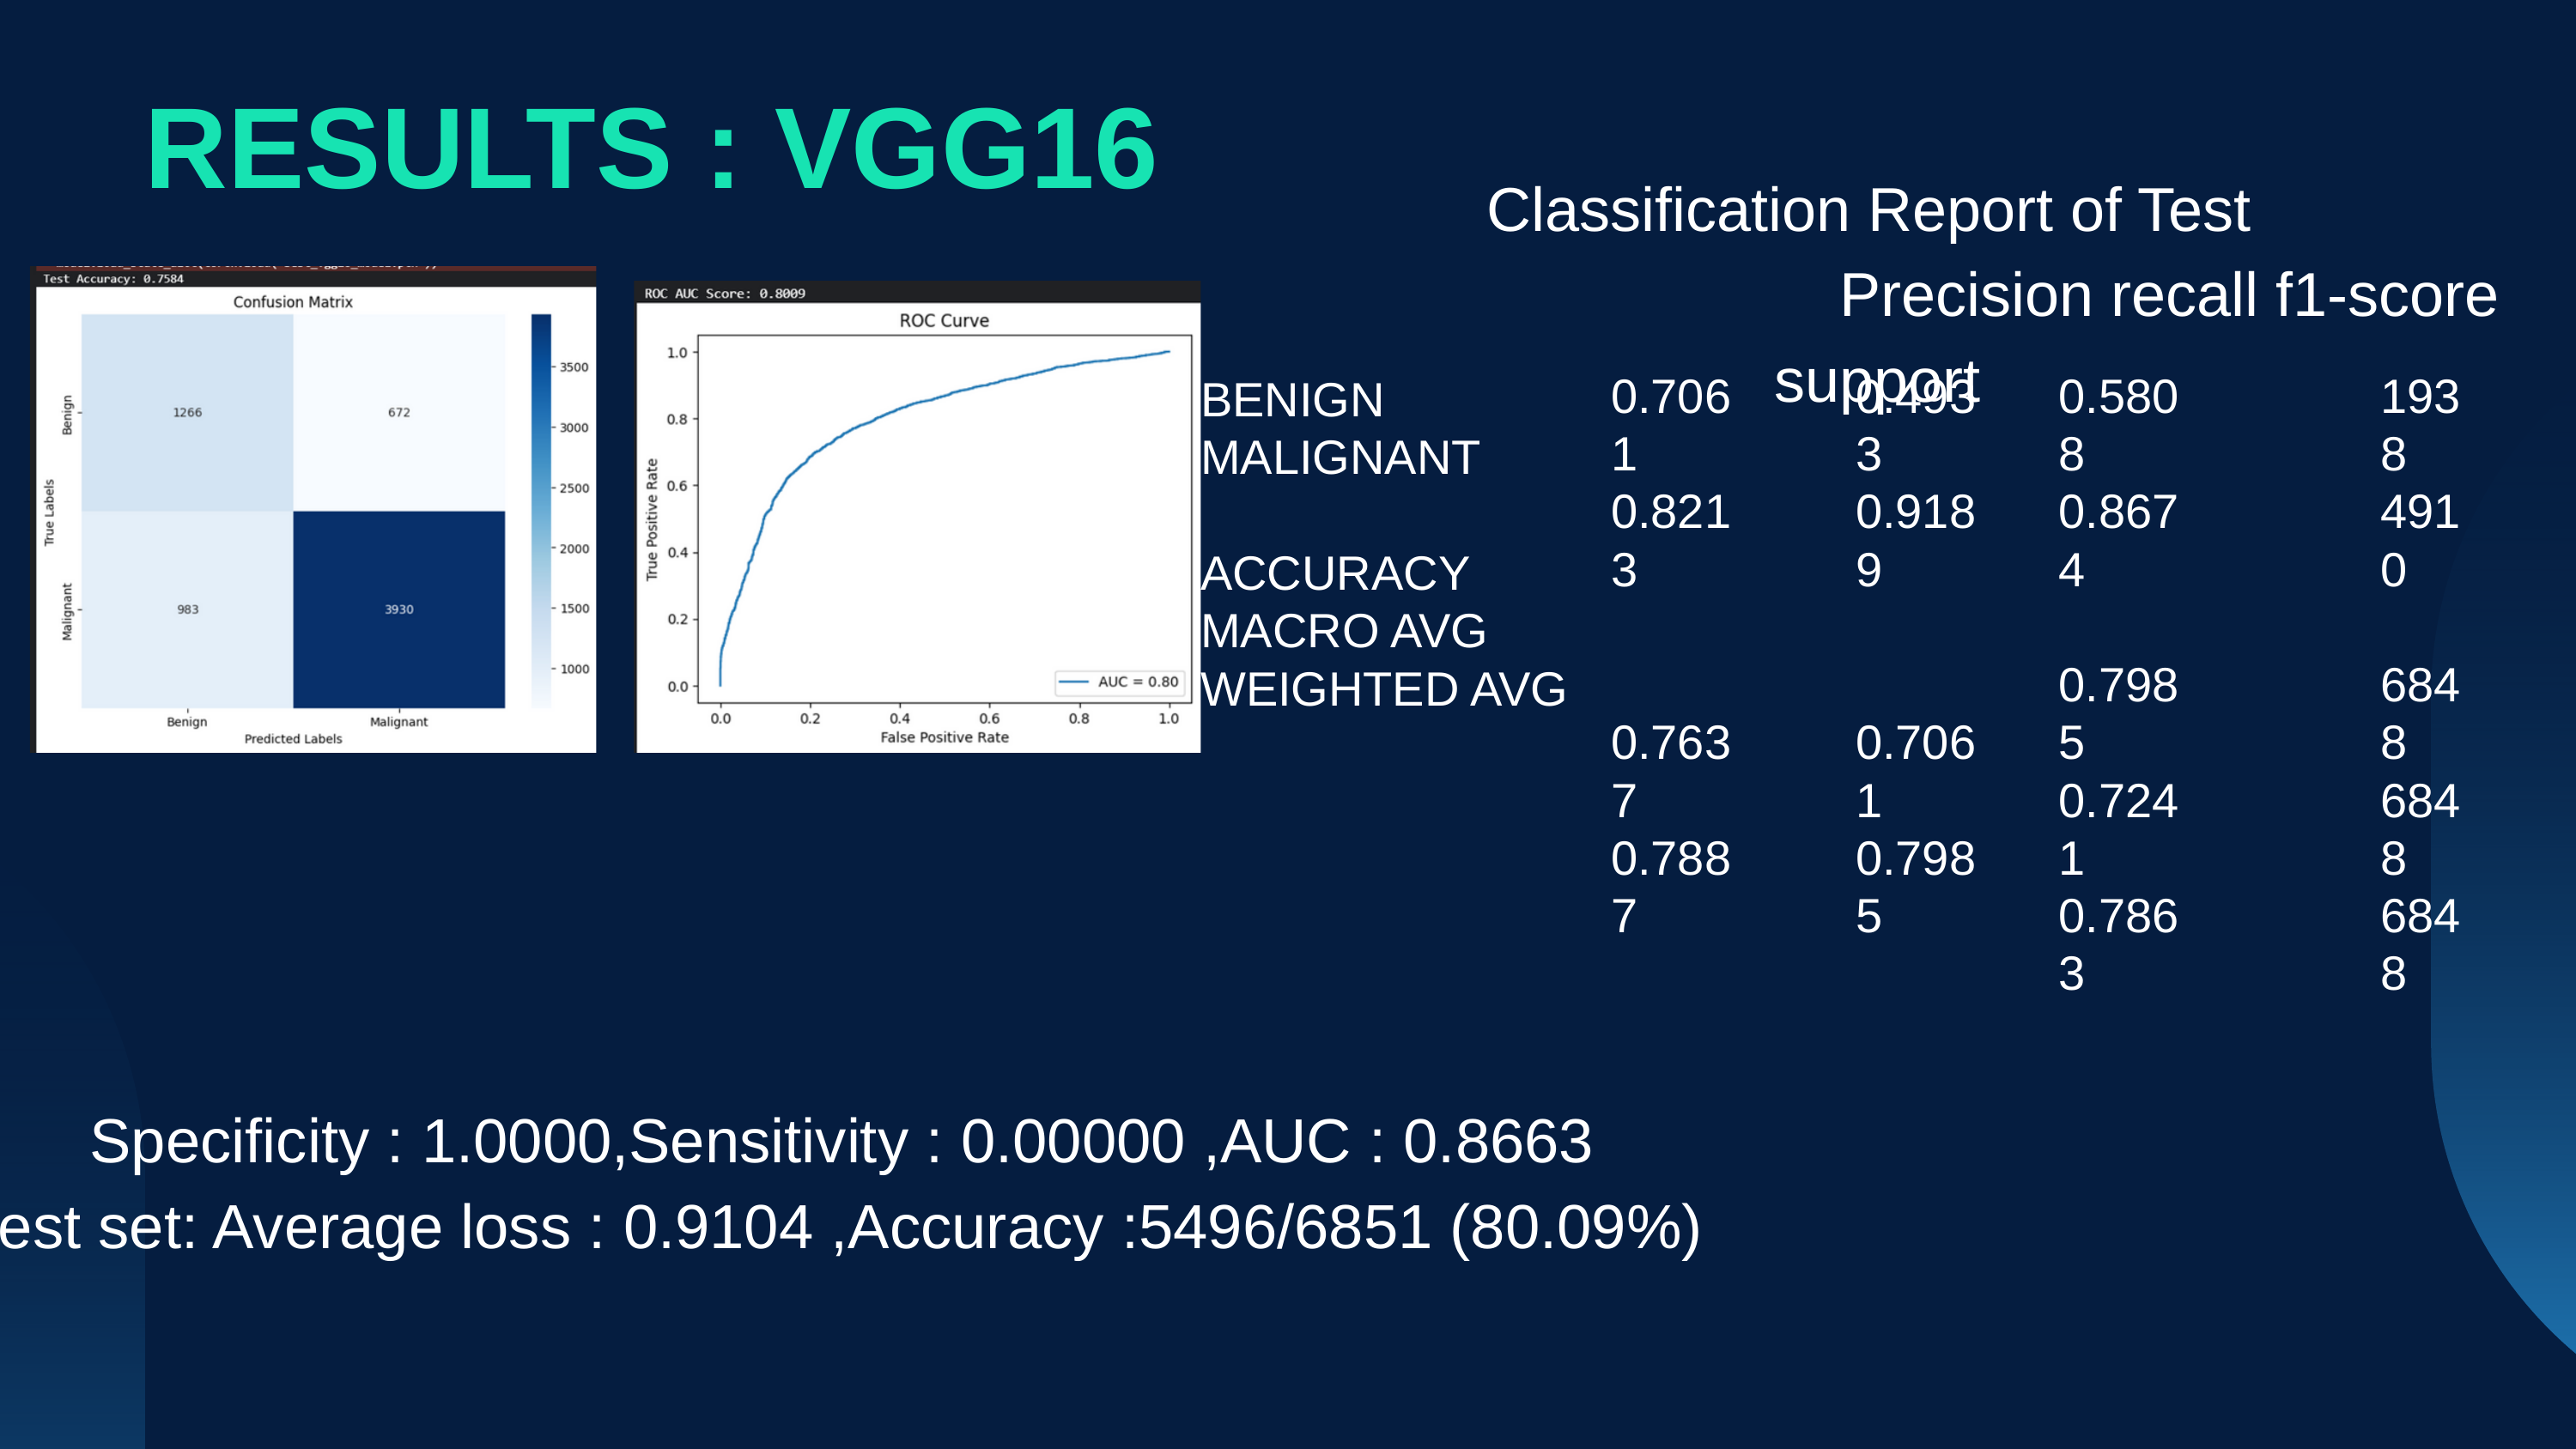

RESULTS : VGG16
Classification Report of Test
                                  Precision recall f1-score support

0.7061
0.8213

0.7637
0.7887
0.4933
0.9189

0.7061
0.7985
0.5808
0.8674

0.7985
0.7241
0.7863
1938
4910

6848
6848
6848

BENIGN
MALIGNANT

ACCURACY
MACRO AVG
WEIGHTED AVG

Specificity : 1.0000,Sensitivity : 0.00000 ,AUC : 0.8663
test set: Average loss : 0.9104 ,Accuracy :5496/6851 (80.09%)